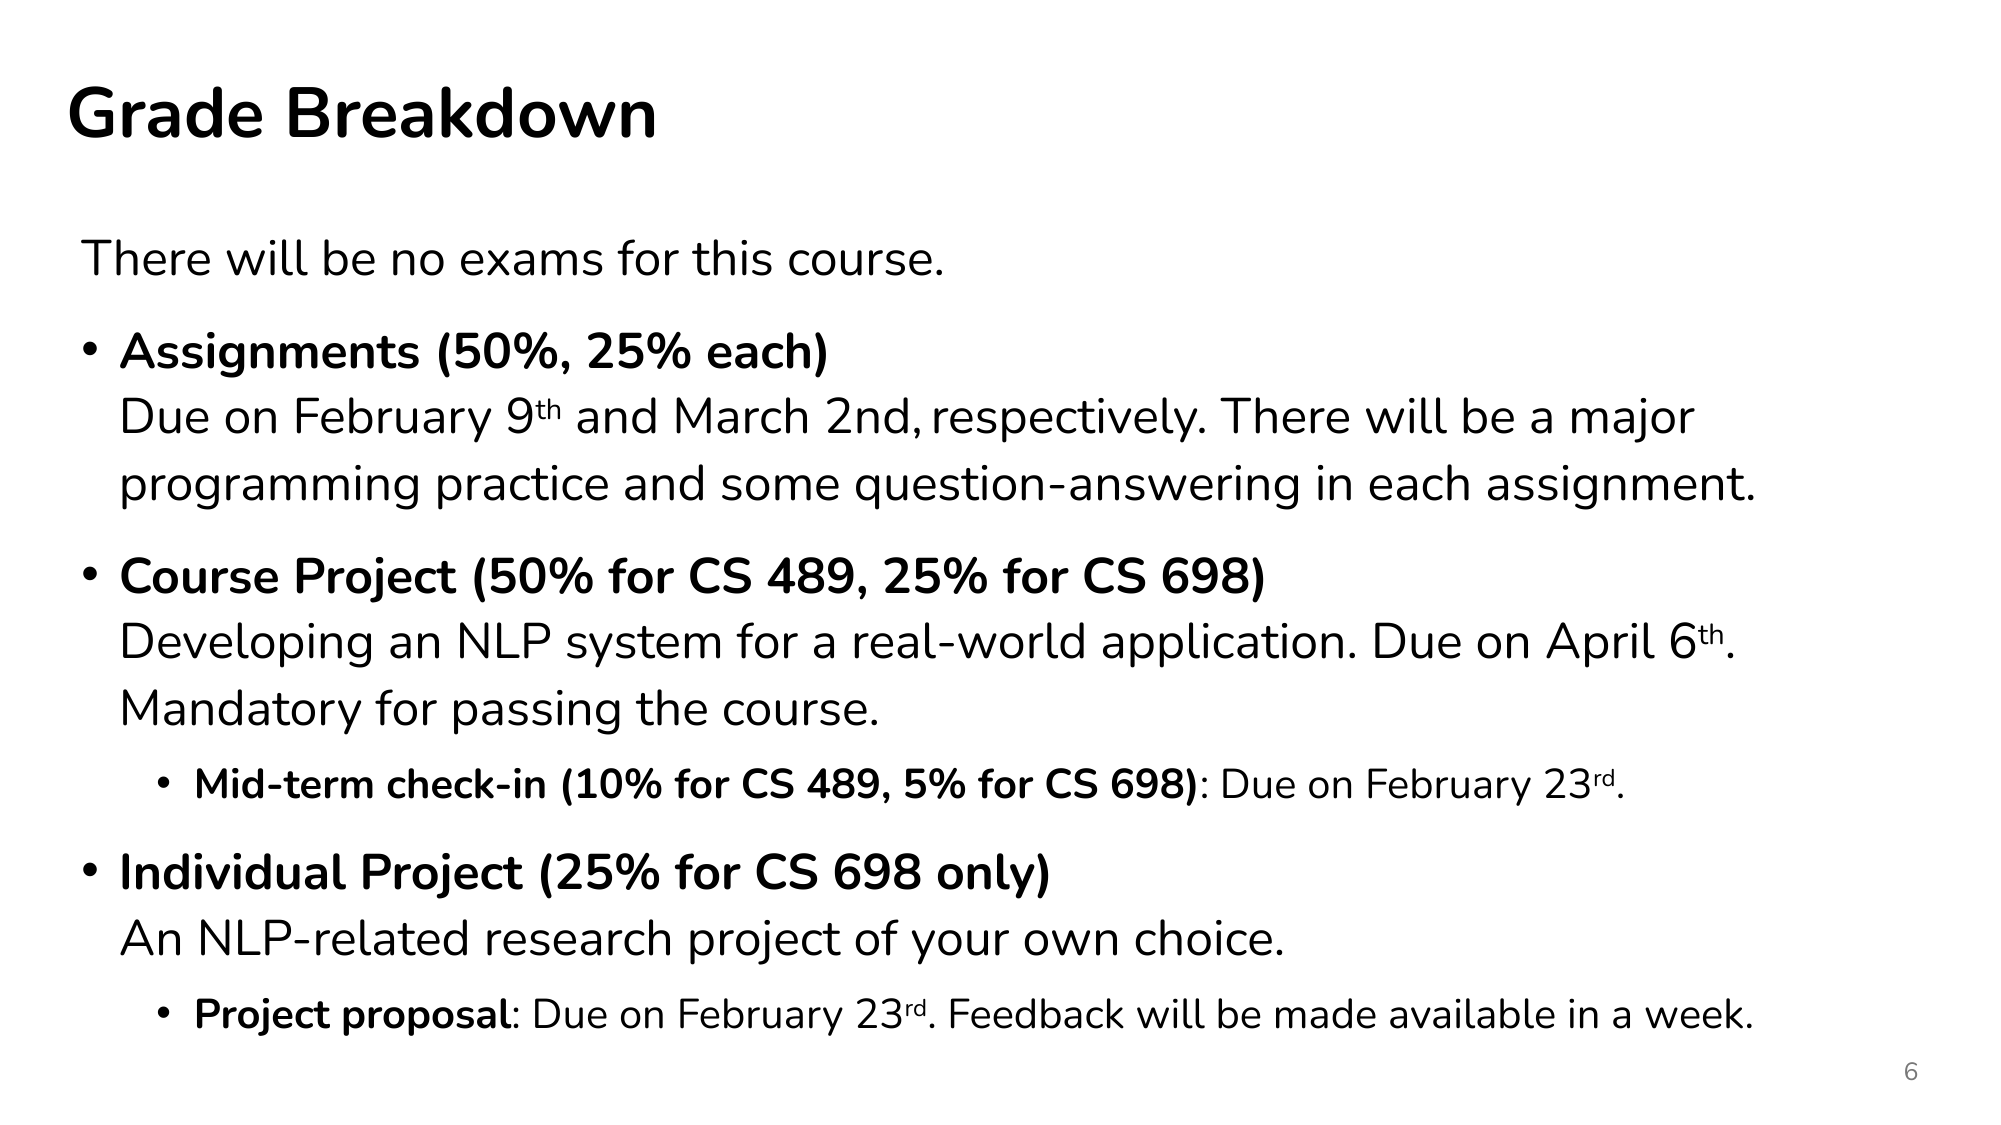

# Grade Breakdown
There will be no exams for this course.
Assignments (50%, 25% each)
Due on February 9th and March 2nd, respectively. There will be a major programming practice and some question-answering in each assignment.
Course Project (50% for CS 489, 25% for CS 698)
Developing an NLP system for a real-world application. Due on April 6th.
Mandatory for passing the course.
Mid-term check-in (10% for CS 489, 5% for CS 698): Due on February 23rd.
Individual Project (25% for CS 698 only)
An NLP-related research project of your own choice.
Project proposal: Due on February 23rd. Feedback will be made available in a week.
6